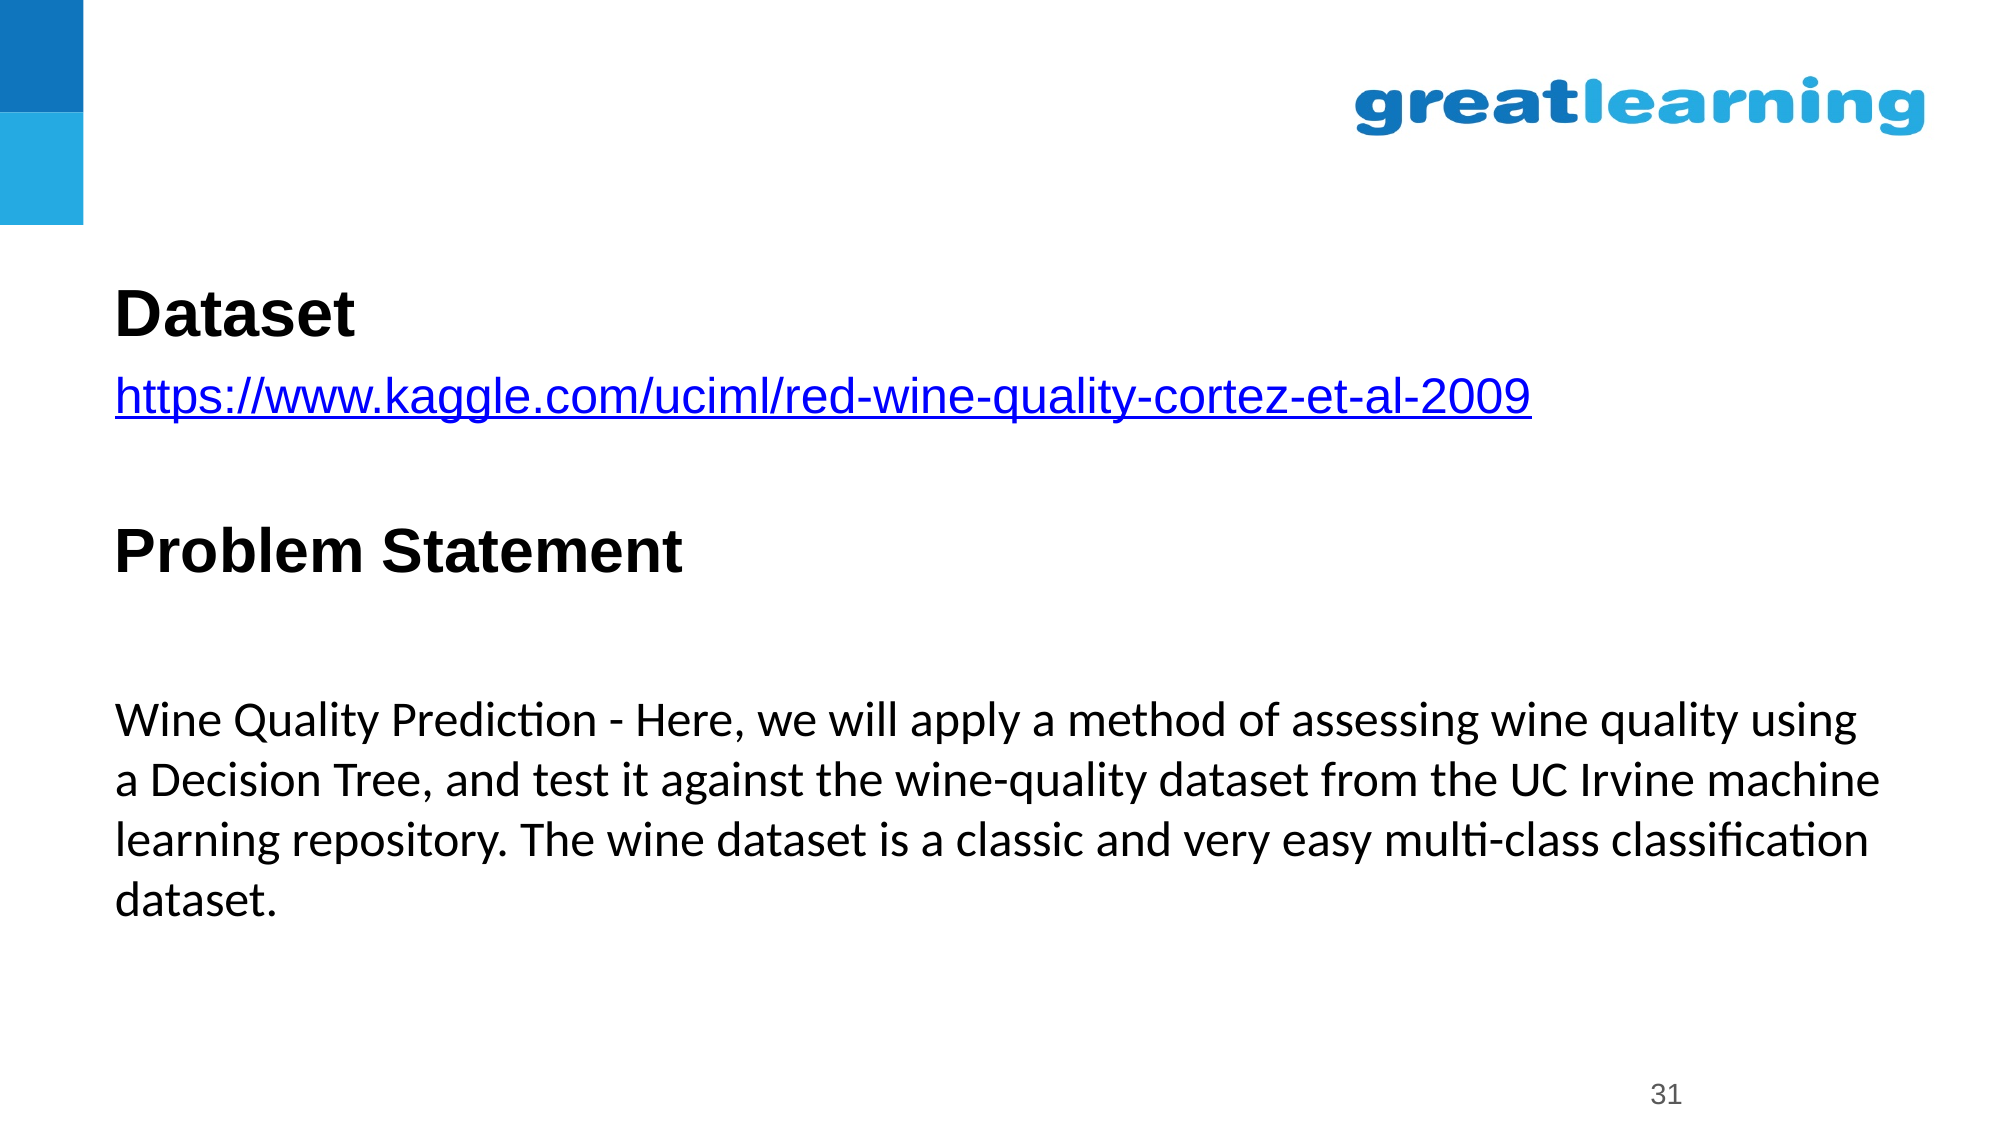

#
Dataset
https://www.kaggle.com/uciml/red-wine-quality-cortez-et-al-2009

Problem Statement

Wine Quality Prediction - Here, we will apply a method of assessing wine quality using a Decision Tree, and test it against the wine-quality dataset from the UC Irvine machine learning repository. The wine dataset is a classic and very easy multi-class classification dataset.
31